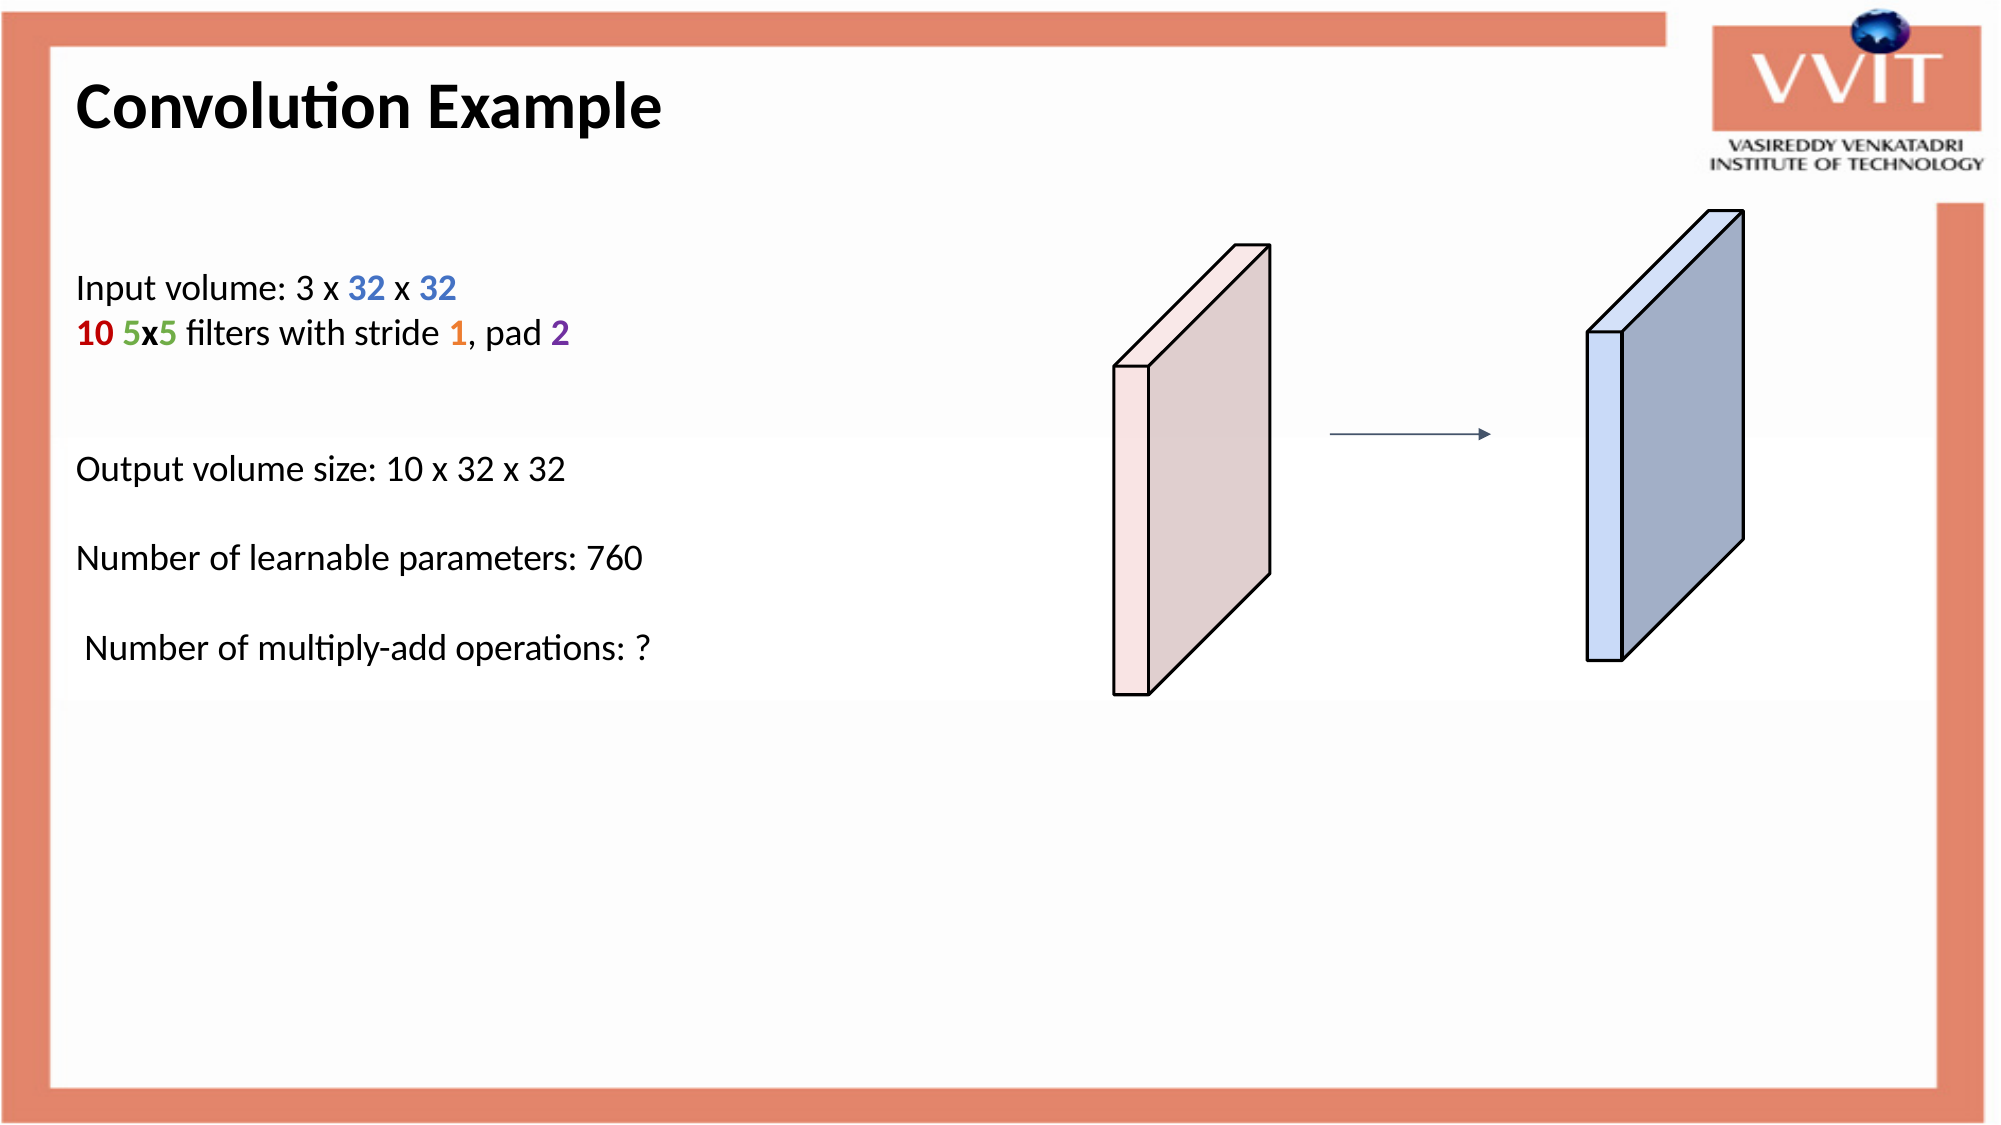

Convolution Example

Input volume: 3 x 32 x 32
10 5x5 filters with stride 1, pad 2

Output volume size: 10 x 32 x 32
Number of learnable parameters: 760
 Number of multiply-add operations: ?